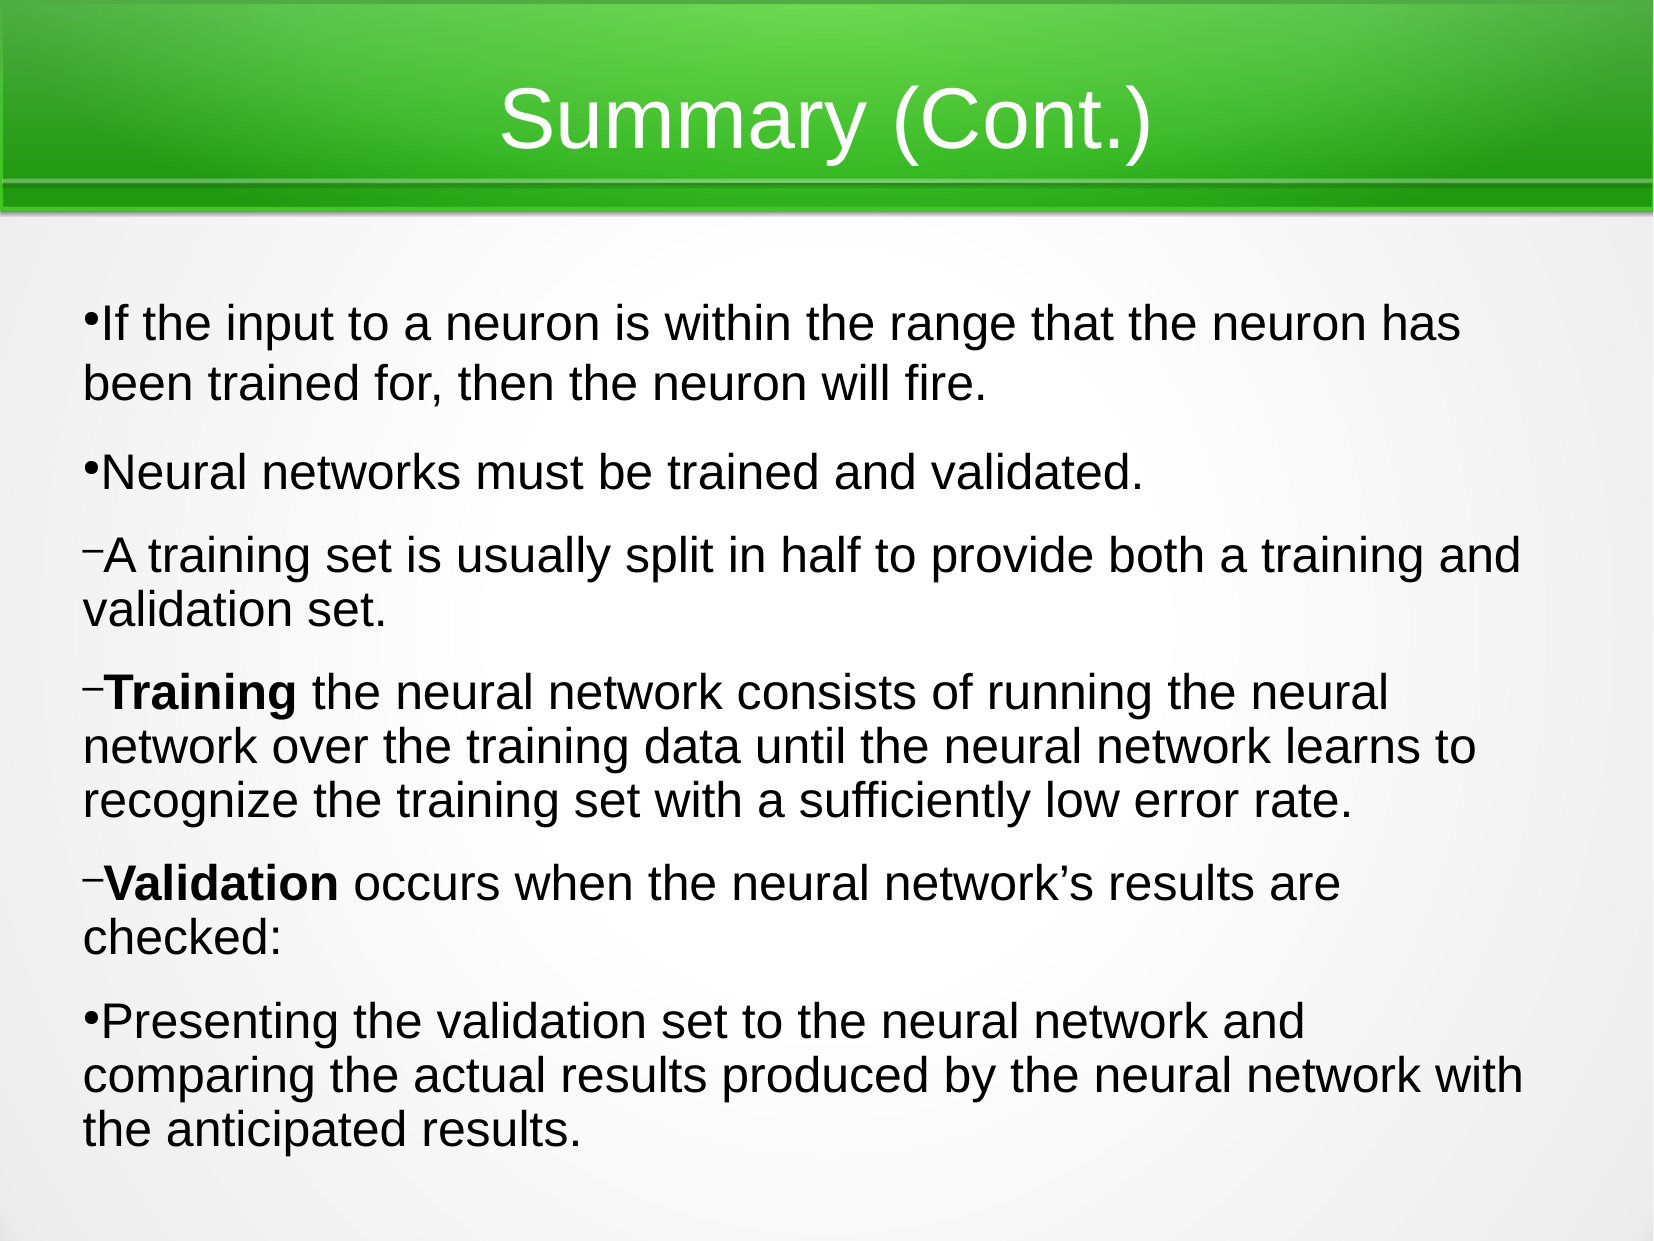

Summary (Cont.)
If the input to a neuron is within the range that the neuron has been trained for, then the neuron will fire.
Neural networks must be trained and validated.
A training set is usually split in half to provide both a training and validation set.
Training the neural network consists of running the neural network over the training data until the neural network learns to recognize the training set with a sufficiently low error rate.
Validation occurs when the neural network’s results are checked:
Presenting the validation set to the neural network and comparing the actual results produced by the neural network with the anticipated results.